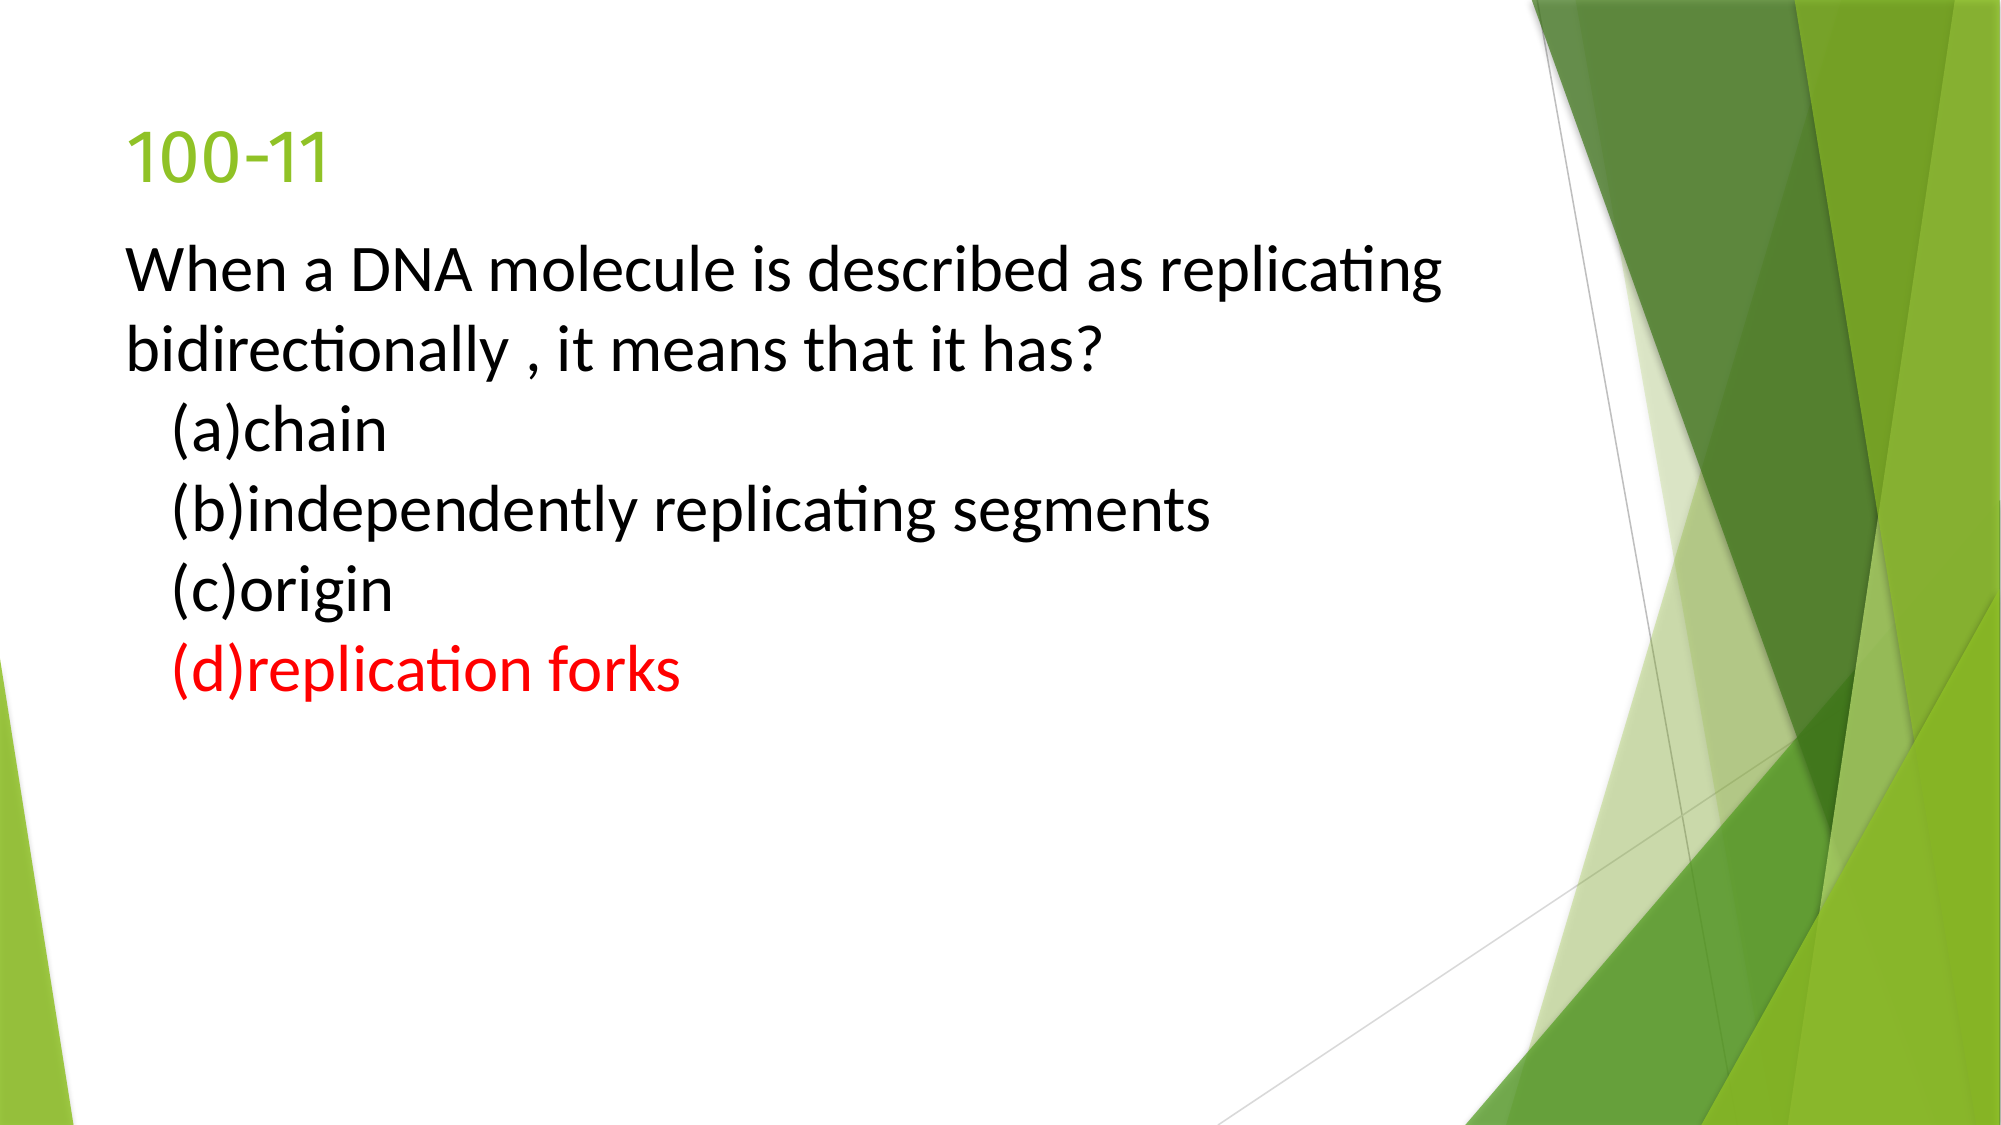

# 100-11
When a DNA molecule is described as replicating bidirectionally , it means that it has?
   (a)chain
   (b)independently replicating segments
   (c)origin
   (d)replication forks